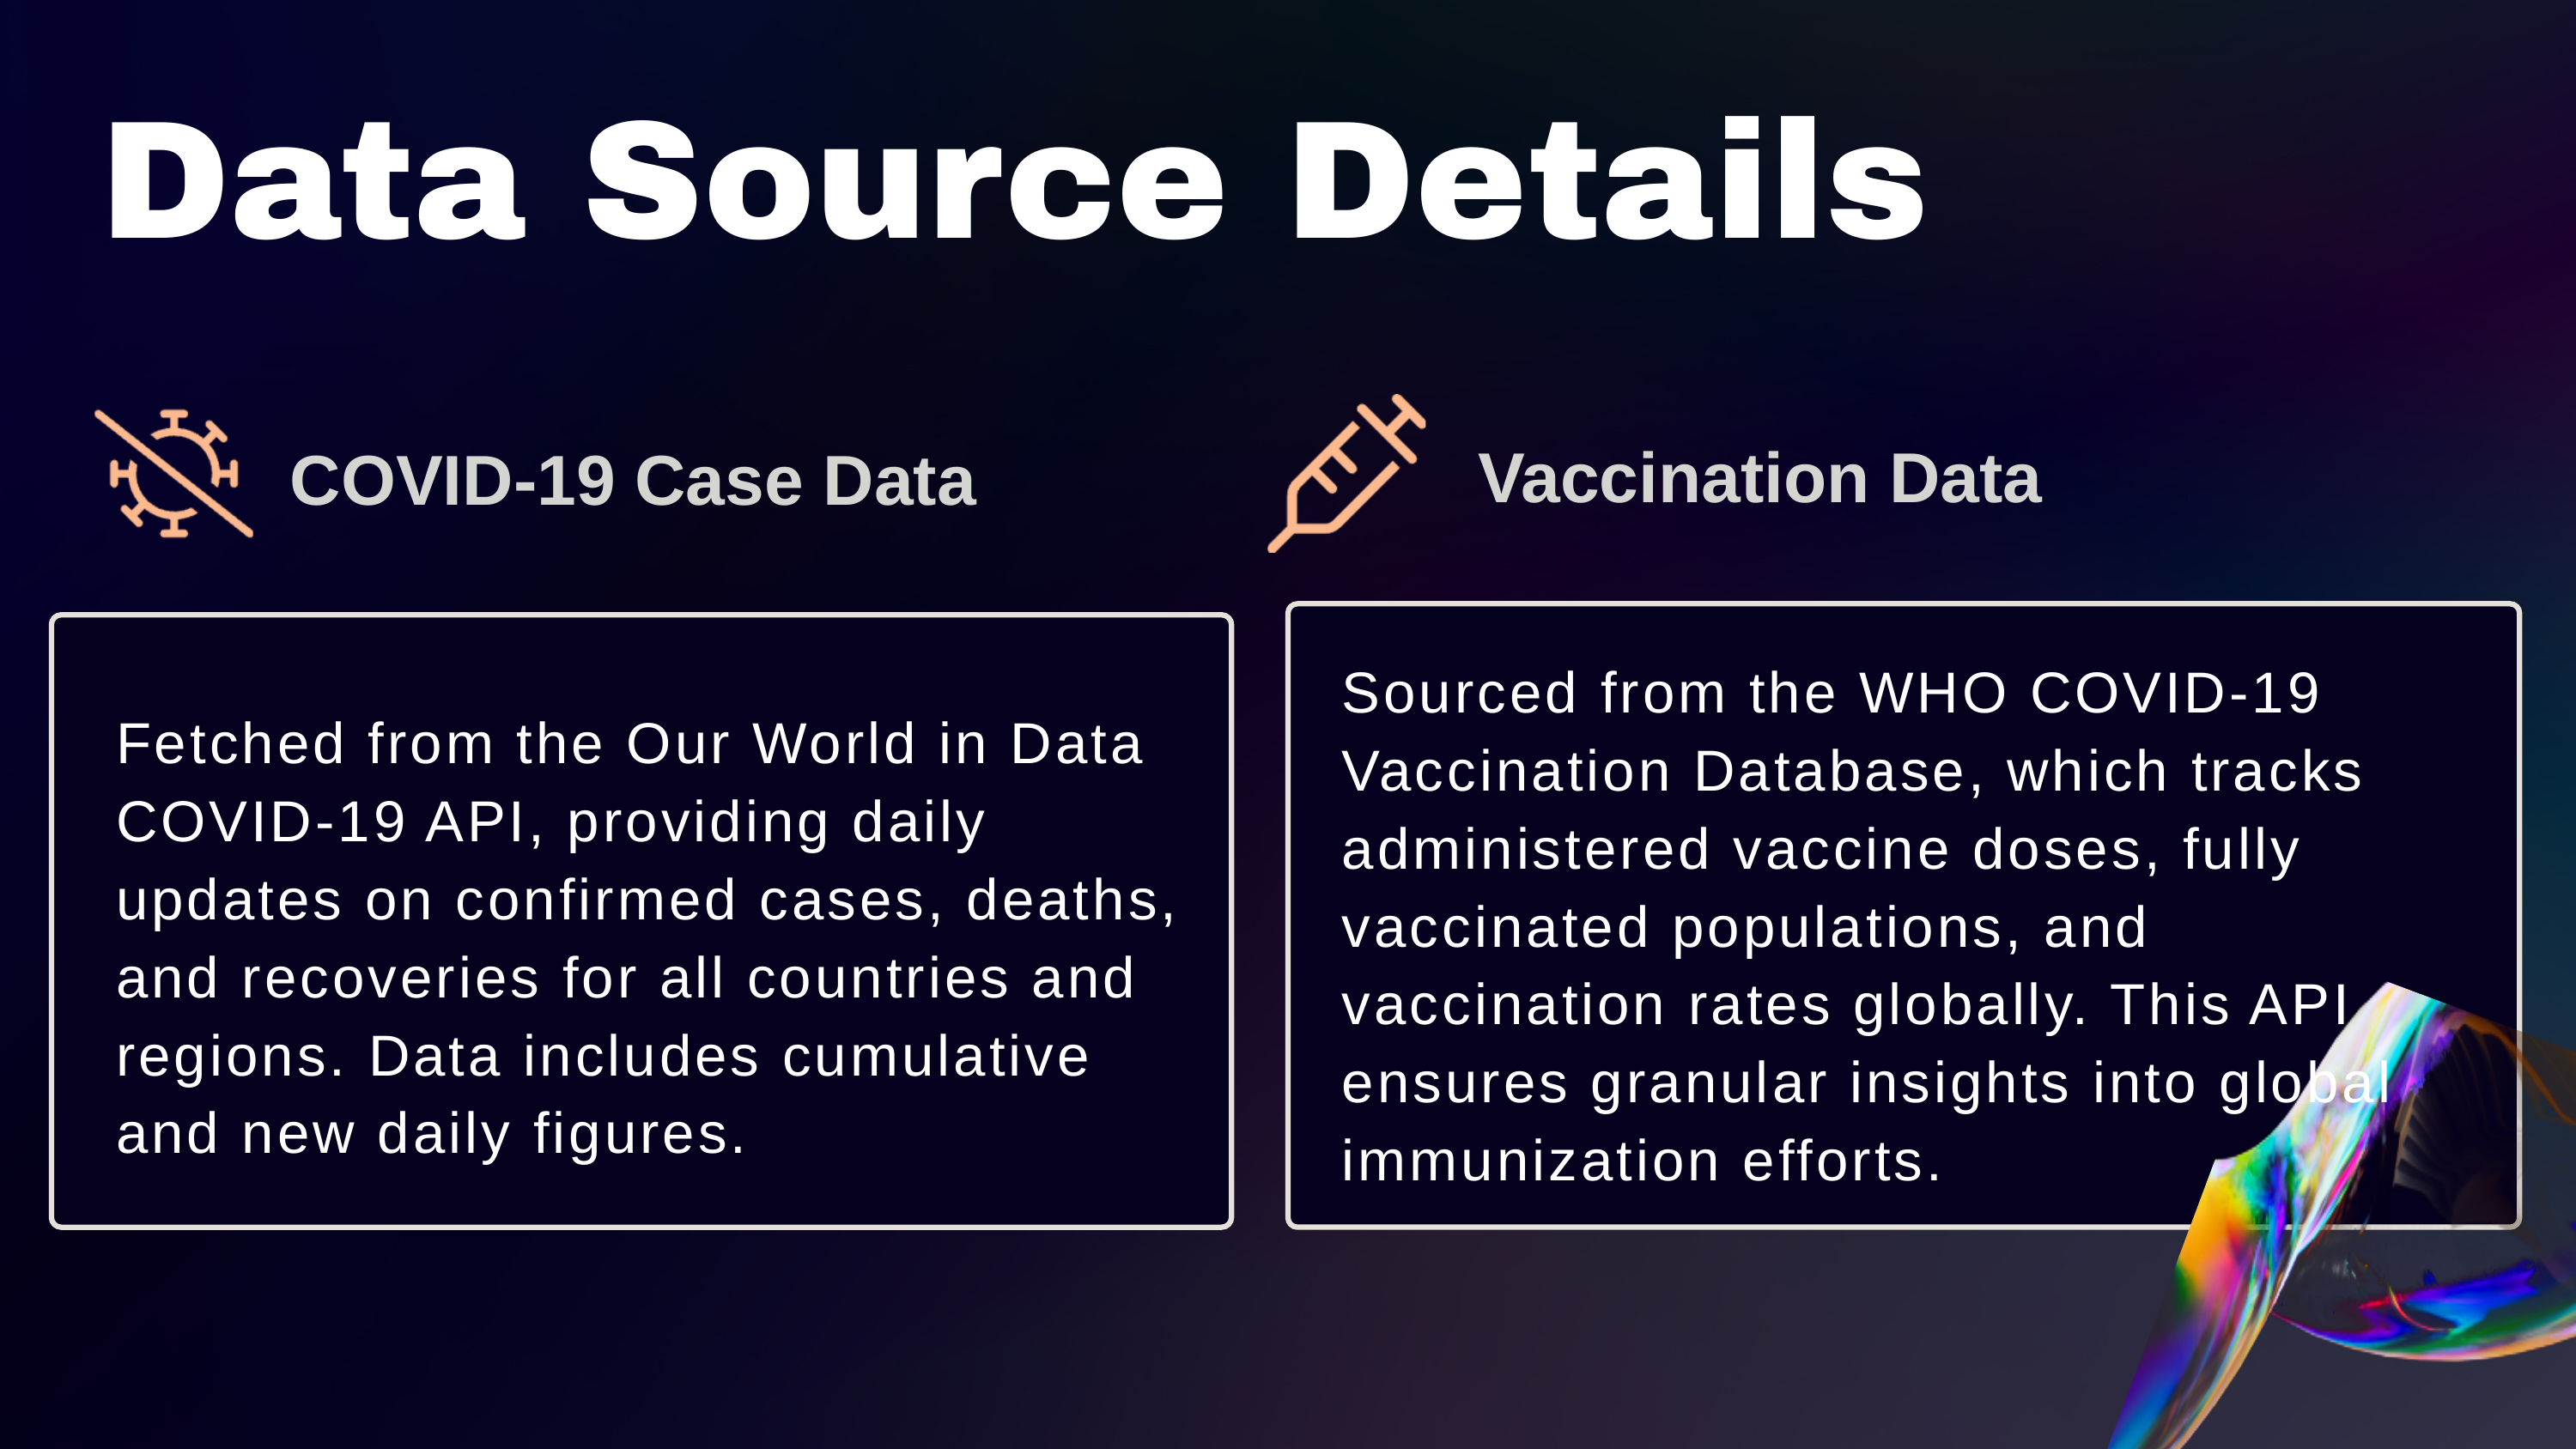

Data Source Details

Vaccination Data
COVID-19 Case Data

Sourced from the WHO COVID-19 Vaccination Database, which tracks administered vaccine doses, fully vaccinated populations, and vaccination rates globally. This API ensures granular insights into global immunization efforts.
Fetched from the Our World in Data COVID-19 API, providing daily updates on confirmed cases, deaths, and recoveries for all countries and regions. Data includes cumulative and new daily figures.